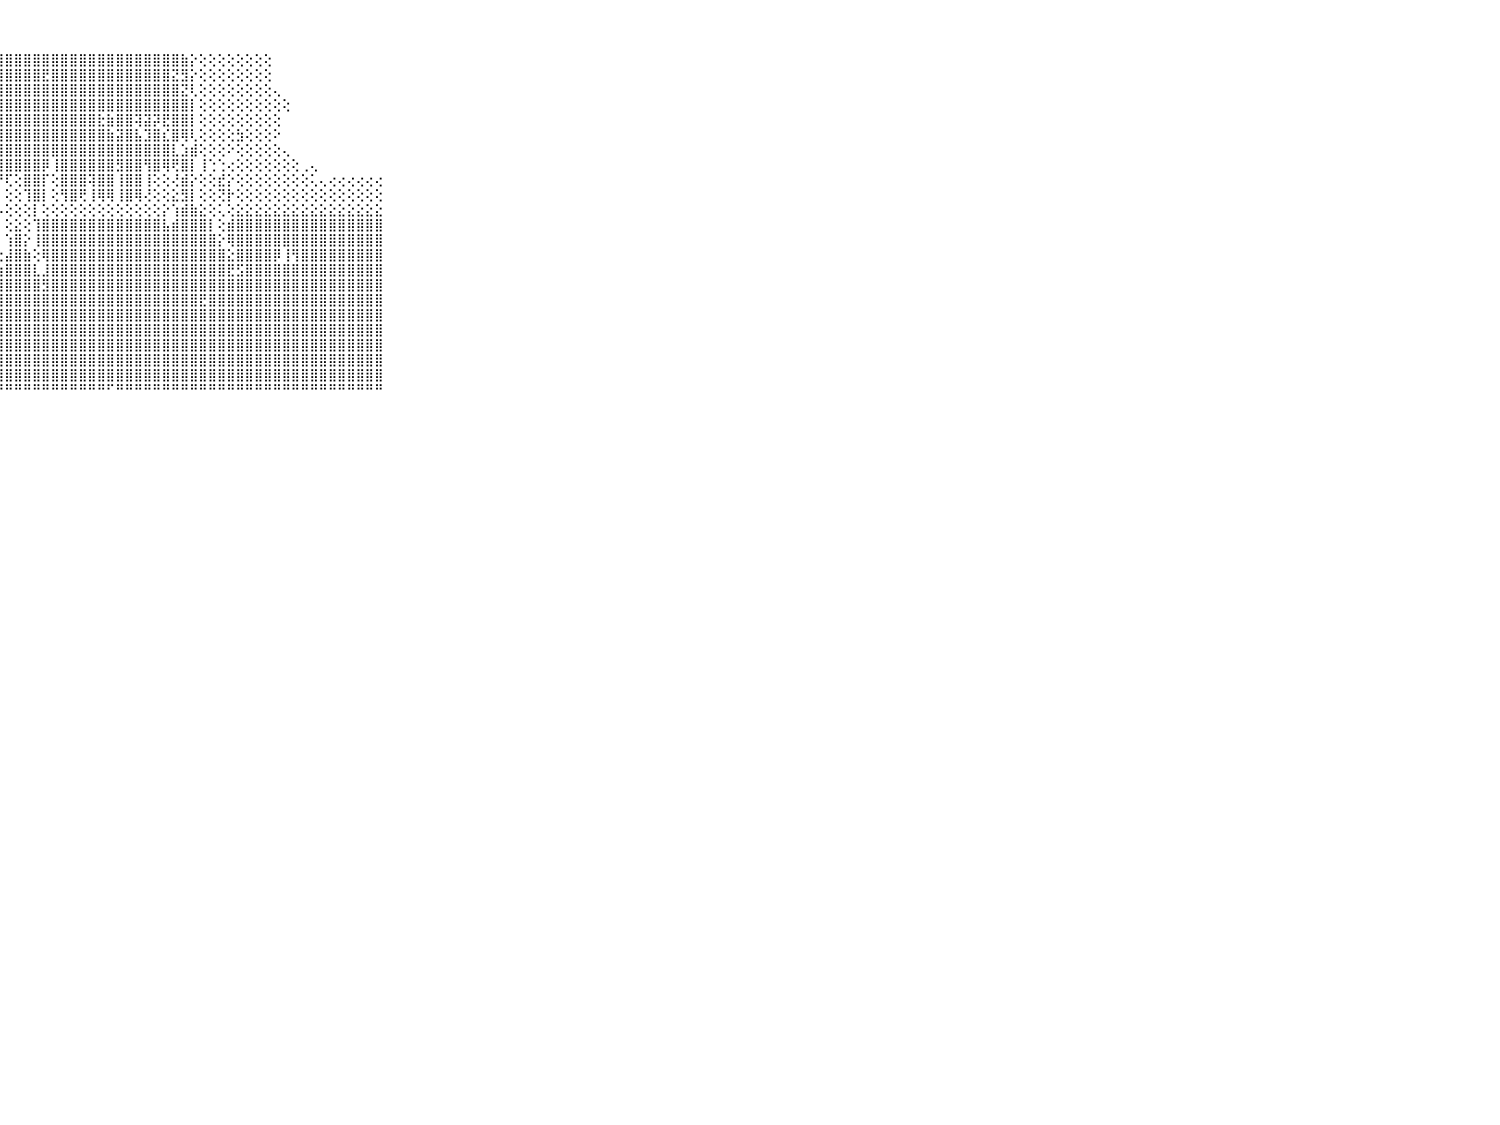

⠀⠀⠀⠀⠀⠀⠀⠀⠀⠀⠀⣿⣿⣿⣿⣿⣿⣿⣿⣿⣿⣿⣿⣿⣿⣿⣿⣿⣿⣿⣿⣿⣿⣿⣿⣿⣿⣿⣿⣿⣿⣿⣿⣿⣿⣿⣿⣷⡕⢕⢕⢕⢕⢕⢕⢕⢕⠀⠀⠀⠀⠀⠀⠀⠀⠀⠀⠀⠀⠀⠀⠀⠀⠀⠀⠀⠀⠀⠀⠀⠀
⠀⠀⠀⠀⠀⠀⠀⠀⠀⠀⠀⣿⣿⣿⣿⣿⣿⣿⣿⣿⣿⣿⣿⣿⣿⣿⣿⣿⣿⣿⣿⣿⣟⣿⣿⣿⣿⣿⣿⣿⣿⣿⣿⣿⣿⣿⣝⣻⡕⢕⢕⢕⢕⢕⢕⢕⢕⠀⠀⠀⠀⠀⠀⠀⠀⠀⠀⠀⠀⠀⠀⠀⠀⠀⠀⠀⠀⠀⠀⠀⠀
⠀⠀⠀⠀⠀⠀⠀⠀⠀⠀⠀⣿⣿⣿⣿⣿⣿⣿⣿⣿⣿⣿⣿⣿⣿⣿⣿⣿⣿⣿⣿⣿⣿⣿⣿⣿⣿⣿⣿⣿⣿⣿⣿⣿⣿⣿⣿⣝⢇⢕⢕⢕⢕⢕⢕⢕⢕⢄⠀⠀⠀⠀⠀⠀⠀⠀⠀⠀⠀⠀⠀⠀⠀⠀⠀⠀⠀⠀⠀⠀⠀
⠀⠀⠀⠀⠀⠀⠀⠀⠀⠀⠀⣻⣿⣿⣿⣿⣿⣿⣿⣿⣿⣿⣿⣿⣿⣿⣿⣿⣿⣿⣿⣿⣿⣿⣿⣿⣿⣿⣿⣿⣿⣿⣿⣿⣿⣿⣿⣿⡇⢕⢕⢕⢕⢕⢕⢕⢕⢕⢕⠀⠀⠀⠀⠀⠀⠀⠀⠀⠀⠀⠀⠀⠀⠀⠀⠀⠀⠀⠀⠀⠀
⠀⠀⠀⠀⠀⠀⠀⠀⠀⠀⠀⣿⣿⣿⣾⣿⣿⣿⣿⣿⣿⣿⣿⣿⣿⣿⣿⣿⣿⣿⣿⣿⣿⣿⣿⣿⣿⣿⣗⣷⣿⣿⢽⣽⡽⣟⣿⣿⡇⢕⢕⢕⢕⢕⢕⢕⢕⢕⠀⠀⠀⠀⠀⠀⠀⠀⠀⠀⠀⠀⠀⠀⠀⠀⠀⠀⠀⠀⠀⠀⠀
⠀⠀⠀⠀⠀⠀⠀⠀⠀⠀⠀⣿⣿⣿⣿⣿⣿⣿⣿⣿⣿⣿⣿⣿⣿⣿⣿⣿⣿⣿⣿⣿⣿⣿⣿⣿⣿⣿⣿⣷⣽⣿⣧⣹⣿⣎⣿⢿⢇⢕⢕⢕⢕⣳⢕⢕⢕⠕⠀⠀⠀⠀⠀⠀⠀⠀⠀⠀⠀⠀⠀⠀⠀⠀⠀⠀⠀⠀⠀⠀⠀
⠀⠀⠀⠀⠀⠀⠀⠀⠀⠀⠀⣿⣿⣿⣿⢿⣿⣿⣿⣿⢻⣿⣿⣿⣿⣿⣿⣿⣿⣿⣿⣿⣿⣿⣿⣿⣿⣿⣿⣿⣿⣿⣿⣿⣿⣿⣇⣱⣾⢕⢕⢕⠕⢕⢕⢕⢕⢕⢄⠀⠀⠀⠀⠀⠀⠀⠀⠀⠀⠀⠀⠀⠀⠀⠀⠀⠀⠀⠀⠀⠀
⠀⠀⠀⠀⠀⠀⠀⠀⠀⠀⠀⣿⣿⣿⣿⢻⣿⣿⣿⣿⢜⣿⣿⣿⣿⣿⣿⣿⣿⣿⣿⣿⡿⢸⣿⣿⣿⣿⣿⣿⣻⣿⣿⢻⣿⢿⢟⣿⡇⢸⢑⢑⢔⢕⢕⢕⢕⢕⢕⢕⢀⢄⠀⠀⠀⠀⠀⠀⠀⠀⠀⠀⠀⠀⠀⠀⠀⠀⠀⠀⠀
⠀⠀⠀⠀⠀⠀⠀⠀⠀⠀⠀⣿⣿⣿⣿⢸⣿⣿⣿⡇⢕⣿⣿⣿⣿⣻⣿⡟⢏⢕⣿⣿⡏⢕⣿⣿⣿⢽⣿⣿⢸⣿⣿⢸⢕⢕⢜⣾⡕⢕⢕⣞⡕⢕⢕⢕⢕⢕⢕⢕⢕⢅⢄⢔⢔⢔⢔⢔⢔⠀⠀⠀⠀⠀⠀⠀⠀⠀⠀⠀⠀
⠀⠀⠀⠀⠀⠀⠀⠀⠀⠀⠀⢿⣿⢿⣿⢜⣿⣿⣿⡇⢕⢺⣿⣿⡿⢸⣿⡇⢕⢕⢹⣿⡇⢕⢻⣿⢟⢸⢿⢿⢸⣿⢿⢜⢕⢕⣕⣻⡇⢕⢕⢝⡗⢕⢕⢕⢕⢕⢕⢕⢕⢕⢕⢕⢕⢕⢕⢕⢕⠀⠀⠀⠀⠀⠀⠀⠀⠀⠀⠀⠀
⠀⠀⠀⠀⠀⠀⠀⠀⠀⠀⠀⢕⢕⢕⢕⢕⢕⢕⢕⢕⢕⢕⢕⢕⢕⢕⢱⡧⢕⢕⢕⡇⢕⢕⢕⢕⢕⢕⢕⢕⢕⢕⢕⢕⢕⡕⢱⣾⣷⣕⢕⢅⢕⣕⣕⣕⣕⣕⣕⣕⣕⣕⣕⣕⣕⣕⣕⣕⣕⠀⠀⠀⠀⠀⠀⠀⠀⠀⠀⠀⠀
⠀⠀⠀⠀⠀⠀⠀⠀⠀⠀⠀⣷⣿⣿⣿⣿⣿⣿⣷⣷⣿⣿⣿⣿⣿⣿⣿⡇⢕⣕⢕⢹⣿⣿⣿⣿⣿⣿⣿⣿⣿⣿⣿⣿⣿⣧⣾⣿⣿⣿⡇⢕⣾⣿⣿⣿⣿⣿⣿⣿⣿⣿⣿⣿⣿⣿⣿⣿⣿⠀⠀⠀⠀⠀⠀⠀⠀⠀⠀⠀⠀
⠀⠀⠀⠀⠀⠀⠀⠀⠀⠀⠀⣿⣿⣿⣿⣿⣿⣿⣿⣿⣿⣿⣿⣿⣿⣿⣿⡇⢱⣿⡕⢸⣿⣿⣿⣿⣿⣿⣿⣿⣿⣿⣿⣿⣿⣿⣿⣿⣿⣿⣿⡕⢿⣿⣿⣿⣿⣿⣿⣿⣿⣿⣿⣿⣿⣿⣿⣿⣿⠀⠀⠀⠀⠀⠀⠀⠀⠀⠀⠀⠀
⠀⠀⠀⠀⠀⠀⠀⠀⠀⠀⠀⣿⣿⣿⣿⣿⣿⣿⣿⣿⣿⣿⣿⣿⣿⣿⣿⢕⣼⣿⣷⢕⢿⣿⣿⣿⣿⣿⣿⣿⣿⣿⣿⣿⣿⣿⣿⣿⣿⣿⣿⣿⣕⣿⣿⣿⣿⡿⢸⢻⣿⣿⣿⣿⣿⣿⣿⣿⣿⠀⠀⠀⠀⠀⠀⠀⠀⠀⠀⠀⠀
⠀⠀⠀⠀⠀⠀⠀⠀⠀⠀⠀⣿⣿⣿⣿⣿⣿⣿⣿⣿⣿⣿⣿⣿⣿⣿⡏⢱⣿⣿⣿⣇⣸⣿⣿⣿⣿⣿⣿⣿⣿⣿⣿⣿⣿⣿⣿⣿⣿⣿⣿⣿⣟⣫⣿⣿⣿⣿⣿⣿⣿⣿⣿⣿⣿⣿⣿⣿⣿⠀⠀⠀⠀⠀⠀⠀⠀⠀⠀⠀⠀
⠀⠀⠀⠀⠀⠀⠀⠀⠀⠀⠀⣿⣿⣿⣿⣿⣿⣿⣿⣿⣿⣿⣿⣿⣿⣿⡿⣿⣿⣿⣿⣿⣻⣿⣿⣿⣿⣿⣿⣿⣿⣿⣿⣿⣿⣿⣿⣿⣿⣿⣿⣿⣿⣿⣿⣿⣿⣿⣿⣿⣿⣿⣿⣿⣿⣿⣿⣿⣿⠀⠀⠀⠀⠀⠀⠀⠀⠀⠀⠀⠀
⠀⠀⠀⠀⠀⠀⠀⠀⠀⠀⠀⣿⣿⣿⣿⣿⣿⣿⣿⣿⣿⣿⣿⣿⣿⣿⣿⣿⣿⣿⣿⣿⣿⣿⣿⣿⣿⣿⣿⣿⣿⣿⣿⣿⣿⣿⣿⣿⣿⣟⣿⣿⣿⣿⣿⣿⣿⣿⣿⣿⣿⣿⣿⣿⣿⣿⣿⣿⣿⠀⠀⠀⠀⠀⠀⠀⠀⠀⠀⠀⠀
⠀⠀⠀⠀⠀⠀⠀⠀⠀⠀⠀⣿⣿⣿⣿⣿⣿⣿⣿⣿⣿⣿⣿⣿⣿⣿⣿⣿⣿⣿⣿⣿⣿⣿⣿⣿⣿⣿⣿⣿⣿⣿⣿⣿⣿⣿⣿⣿⣿⣿⣿⣿⣿⣿⣿⣿⣿⣿⣿⣿⣿⣿⣿⣿⣿⣿⣿⣿⣿⠀⠀⠀⠀⠀⠀⠀⠀⠀⠀⠀⠀
⠀⠀⠀⠀⠀⠀⠀⠀⠀⠀⠀⣿⣿⣿⣿⣿⣿⣿⣿⣿⣿⣿⣿⣿⣿⣿⣿⣿⣿⣿⣿⣿⣿⣿⣿⣿⣿⣿⣿⣿⣿⣿⣿⣿⣿⣿⣿⣿⣿⣿⣿⣿⣿⣿⣿⣿⣿⣿⣿⣿⣿⣿⣿⣿⣿⣿⣿⣿⣿⠀⠀⠀⠀⠀⠀⠀⠀⠀⠀⠀⠀
⠀⠀⠀⠀⠀⠀⠀⠀⠀⠀⠀⣿⣿⣿⣿⣿⣿⣿⣿⣿⣿⣿⣿⣿⣿⣿⣿⣿⣿⣿⣿⣿⣿⣿⣿⣿⣿⣿⣿⣿⣿⣿⣿⣿⣿⣿⣿⣿⣿⣿⣿⣿⣿⣿⣿⣿⣿⣿⣿⣿⣿⣿⣿⣿⣿⣿⣿⣿⣿⠀⠀⠀⠀⠀⠀⠀⠀⠀⠀⠀⠀
⠀⠀⠀⠀⠀⠀⠀⠀⠀⠀⠀⣿⣿⣿⣿⣿⣿⣿⣿⣿⣿⣿⣿⣿⣿⣿⣿⣿⣿⣿⣿⣿⣿⣿⣿⣿⣿⣿⣿⣿⣿⣿⣿⣿⣿⣿⣿⣿⣿⣿⣿⣿⣿⣿⣿⣿⣿⣿⣿⣿⣿⣿⣿⣿⣿⣿⣿⣿⣿⠀⠀⠀⠀⠀⠀⠀⠀⠀⠀⠀⠀
⠀⠀⠀⠀⠀⠀⠀⠀⠀⠀⠀⣿⣿⣿⣿⣿⣿⣿⣿⣿⣿⣿⣿⣿⣿⣿⣿⣿⣿⣿⣿⣿⣿⣿⣿⣿⣿⣿⣿⣿⣿⣿⣿⣿⣿⣿⣿⣿⣿⣿⣿⣿⣿⣿⣿⣿⣿⣿⣿⣿⣿⣿⣿⣿⣿⣿⣿⣿⣿⠀⠀⠀⠀⠀⠀⠀⠀⠀⠀⠀⠀
⠀⠀⠀⠀⠀⠀⠀⠀⠀⠀⠀⠛⠛⠛⠛⠛⠛⠛⠛⠛⠛⠛⠛⠛⠛⠛⠛⠛⠛⠛⠛⠛⠛⠛⠛⠛⠛⠛⠛⠋⠛⠛⠛⠛⠛⠛⠛⠛⠛⠛⠛⠛⠛⠛⠛⠛⠛⠛⠛⠛⠛⠛⠛⠛⠛⠛⠛⠛⠛⠀⠀⠀⠀⠀⠀⠀⠀⠀⠀⠀⠀